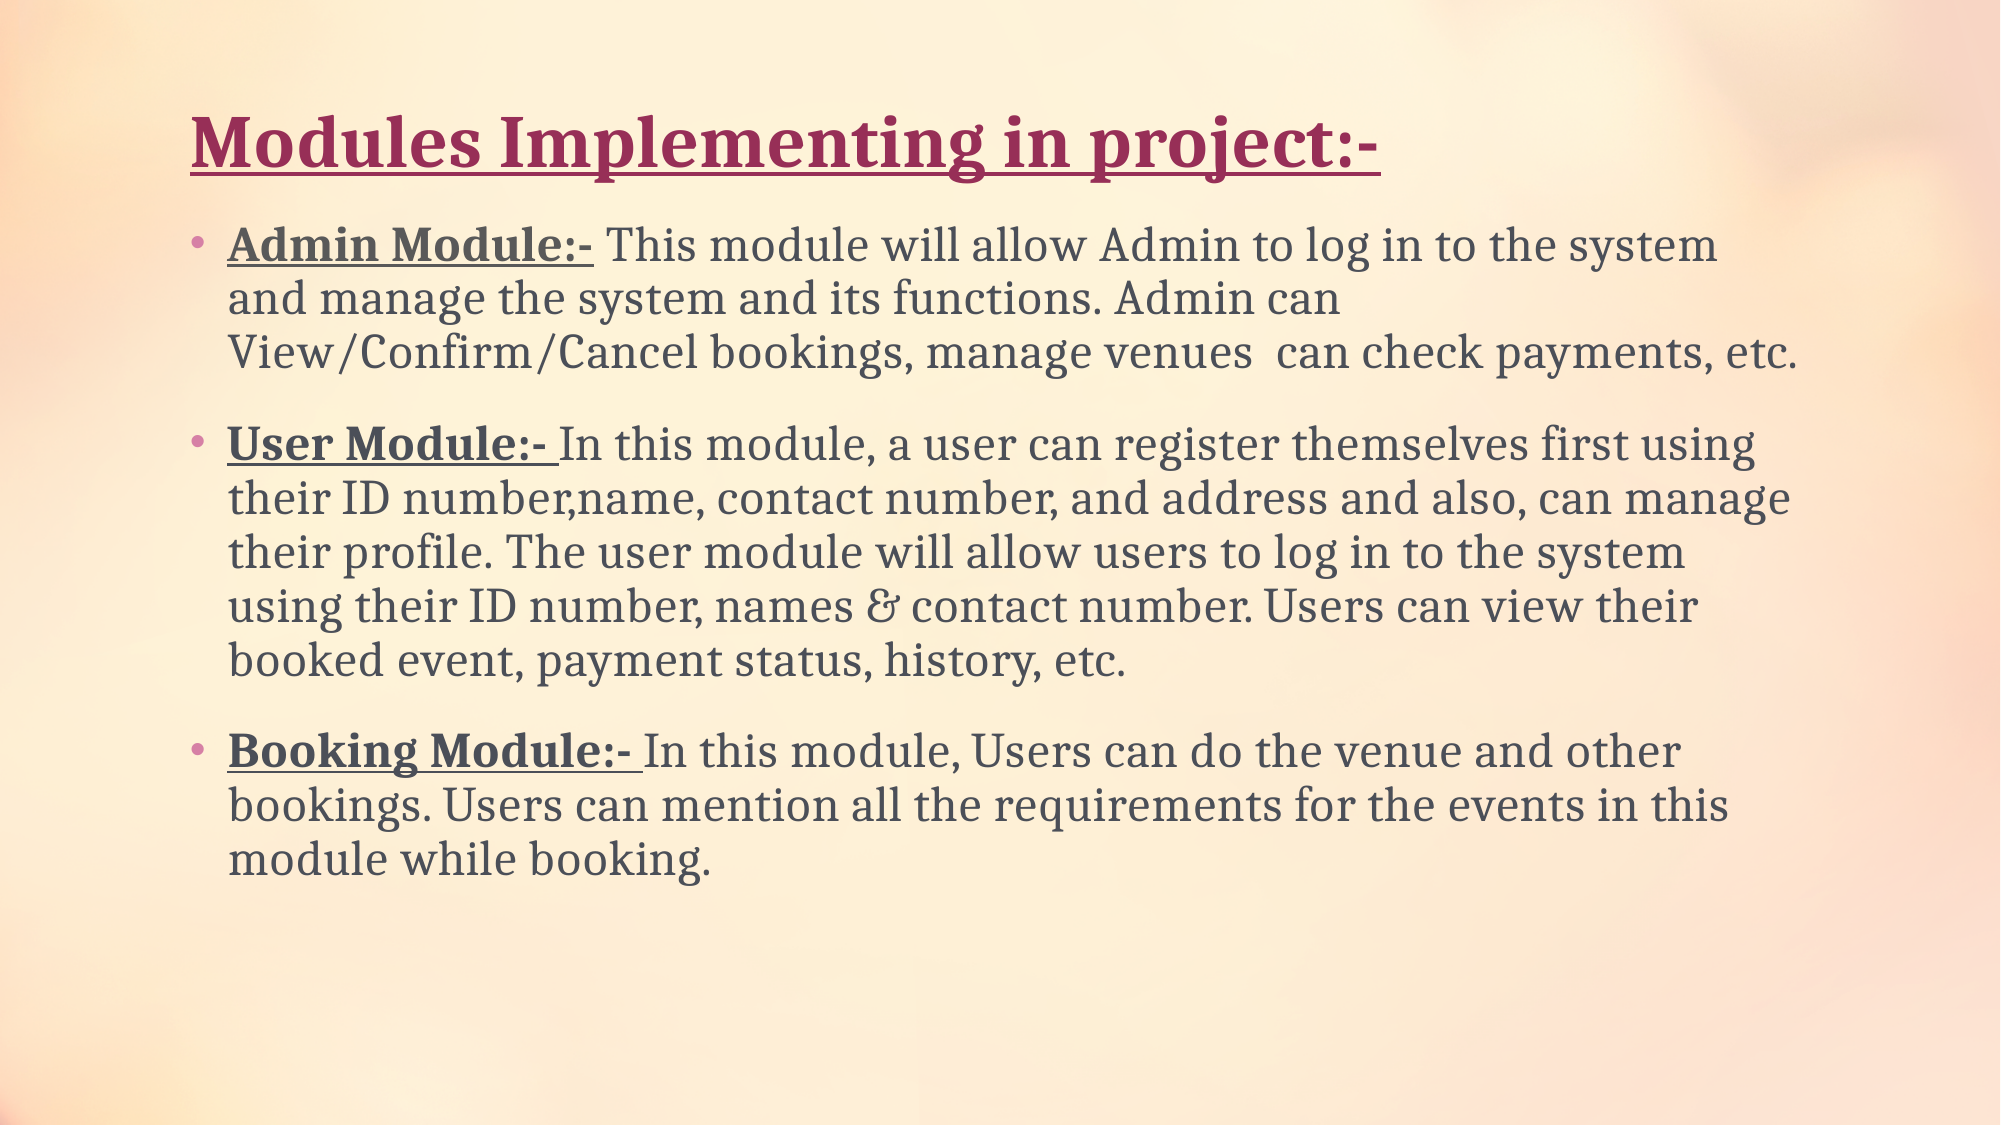

# Modules Implementing in project:-
Admin Module:- This module will allow Admin to log in to the system and manage the system and its functions. Admin can View/Confirm/Cancel bookings, manage venues  can check payments, etc.
User Module:- In this module, a user can register themselves first using their ID number,name, contact number, and address and also, can manage their profile. The user module will allow users to log in to the system using their ID number, names & contact number. Users can view their booked event, payment status, history, etc.
Booking Module:- In this module, Users can do the venue and other bookings. Users can mention all the requirements for the events in this module while booking.